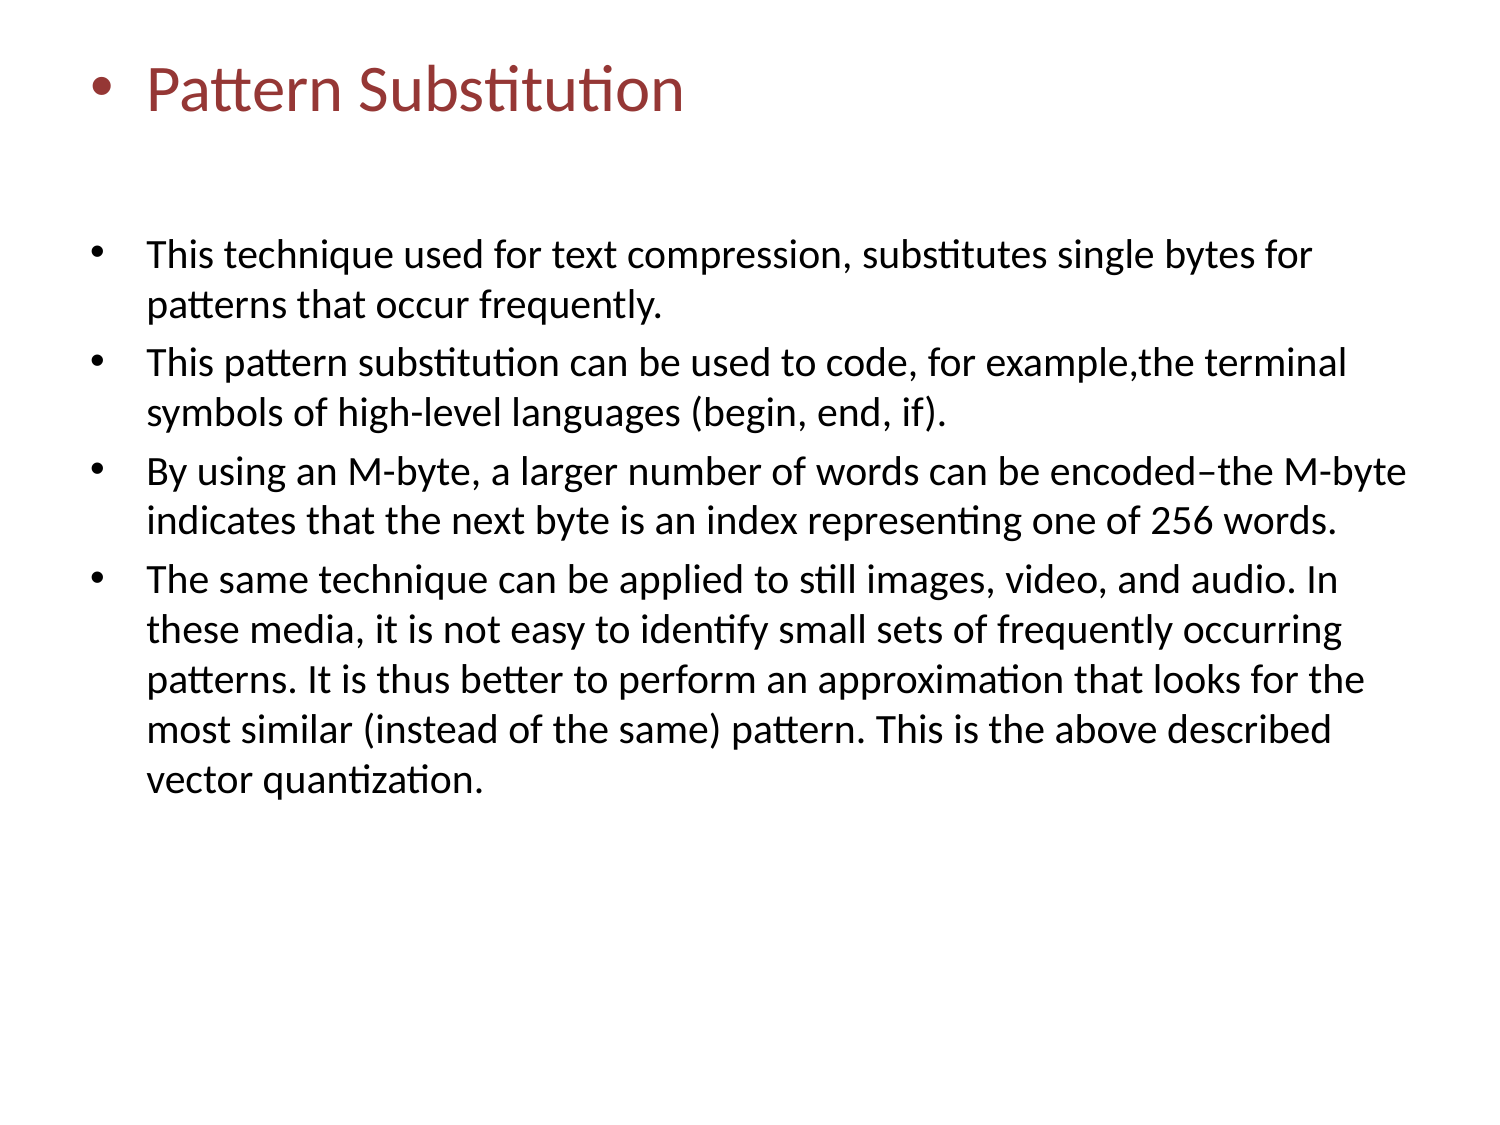

Pattern Substitution

This technique used for text compression, substitutes single bytes for patterns that occur frequently.
This pattern substitution can be used to code, for example,the terminal symbols of high-level languages (begin, end, if).
By using an M-byte, a larger number of words can be encoded–the M-byte indicates that the next byte is an index representing one of 256 words.
The same technique can be applied to still images, video, and audio. In these media, it is not easy to identify small sets of frequently occurring patterns. It is thus better to perform an approximation that looks for the most similar (instead of the same) pattern. This is the above described vector quantization.